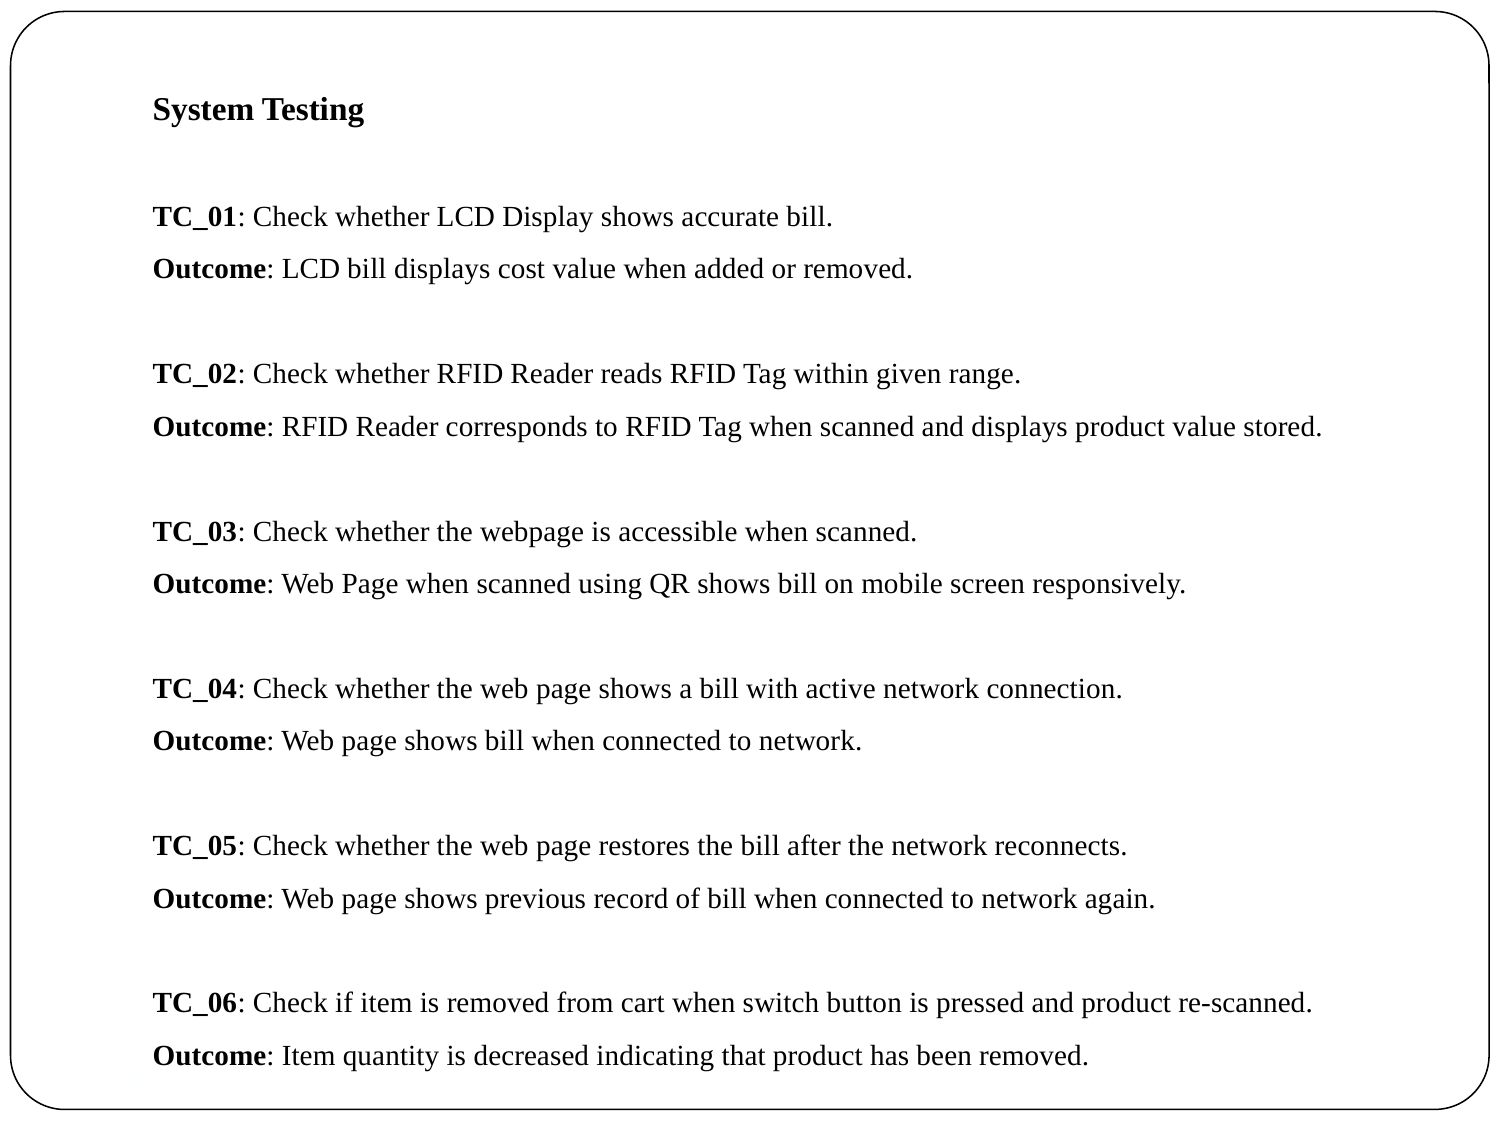

System Testing

TC_01: Check whether LCD Display shows accurate bill.
Outcome: LCD bill displays cost value when added or removed.

TC_02: Check whether RFID Reader reads RFID Tag within given range.
Outcome: RFID Reader corresponds to RFID Tag when scanned and displays product value stored.

TC_03: Check whether the webpage is accessible when scanned.
Outcome: Web Page when scanned using QR shows bill on mobile screen responsively.

TC_04: Check whether the web page shows a bill with active network connection.
Outcome: Web page shows bill when connected to network.

TC_05: Check whether the web page restores the bill after the network reconnects.
Outcome: Web page shows previous record of bill when connected to network again.

TC_06: Check if item is removed from cart when switch button is pressed and product re-scanned.
Outcome: Item quantity is decreased indicating that product has been removed.
1